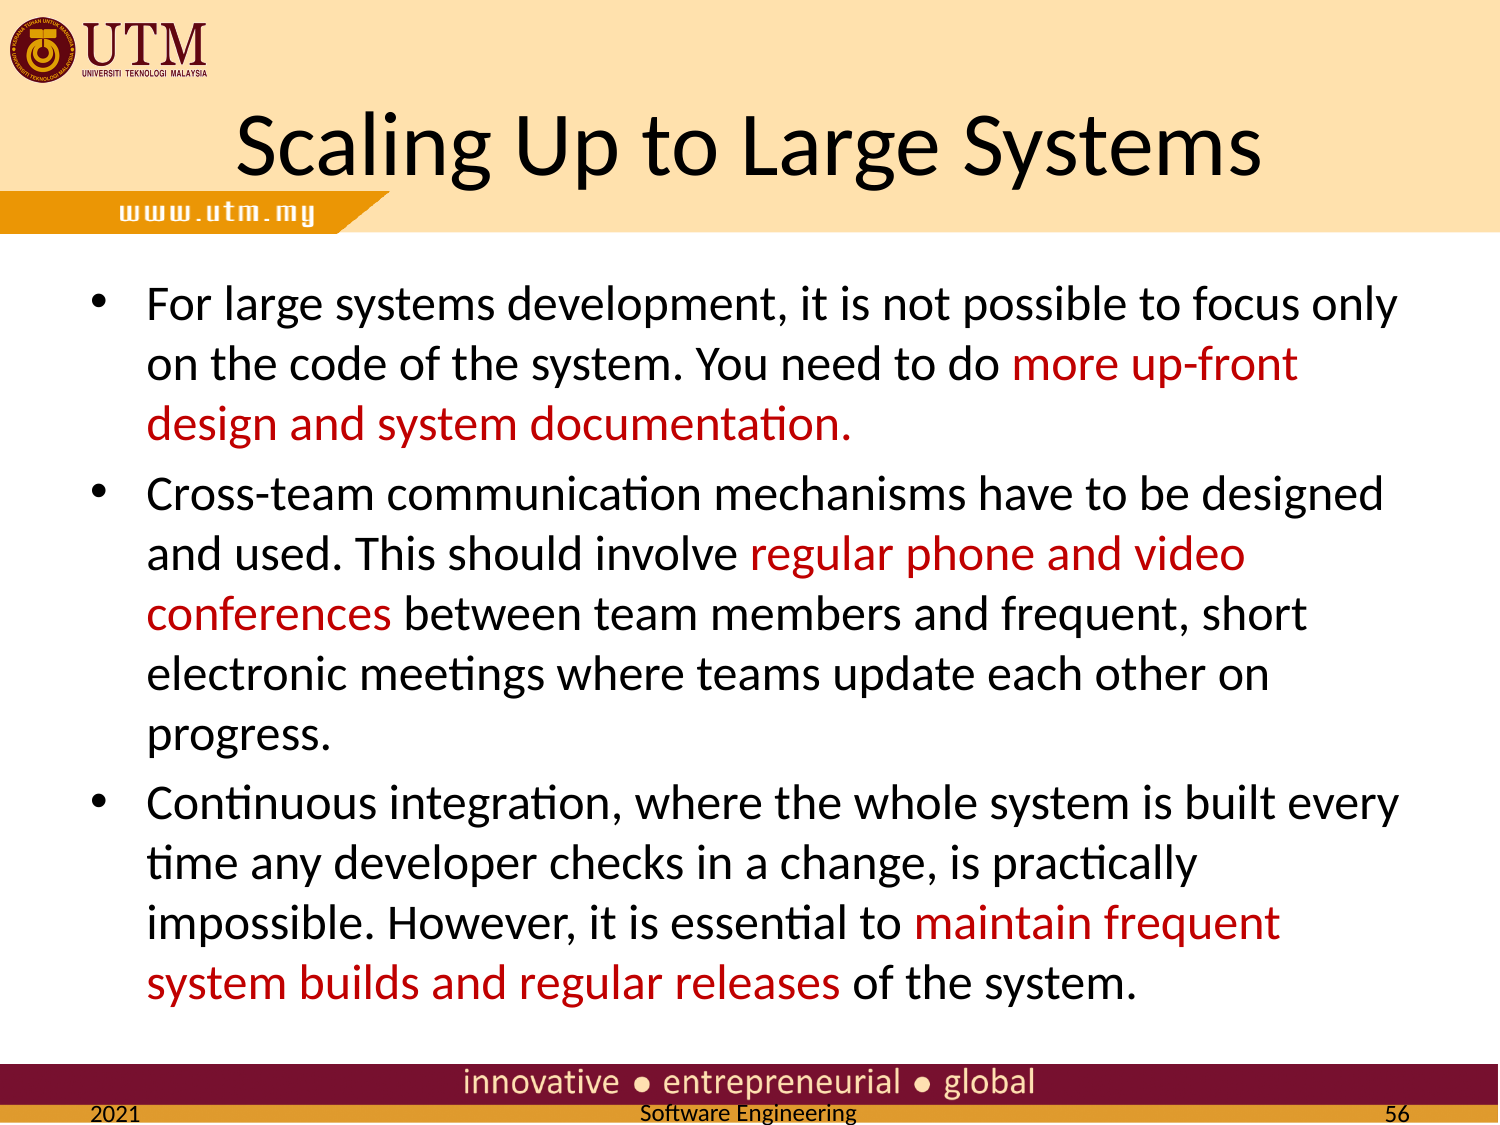

# Scaling Up to Large Systems
For large systems development, it is not possible to focus only on the code of the system. You need to do more up-front design and system documentation.
Cross-team communication mechanisms have to be designed and used. This should involve regular phone and video conferences between team members and frequent, short electronic meetings where teams update each other on progress.
Continuous integration, where the whole system is built every time any developer checks in a change, is practically impossible. However, it is essential to maintain frequent system builds and regular releases of the system.
2021
56
Software Engineering